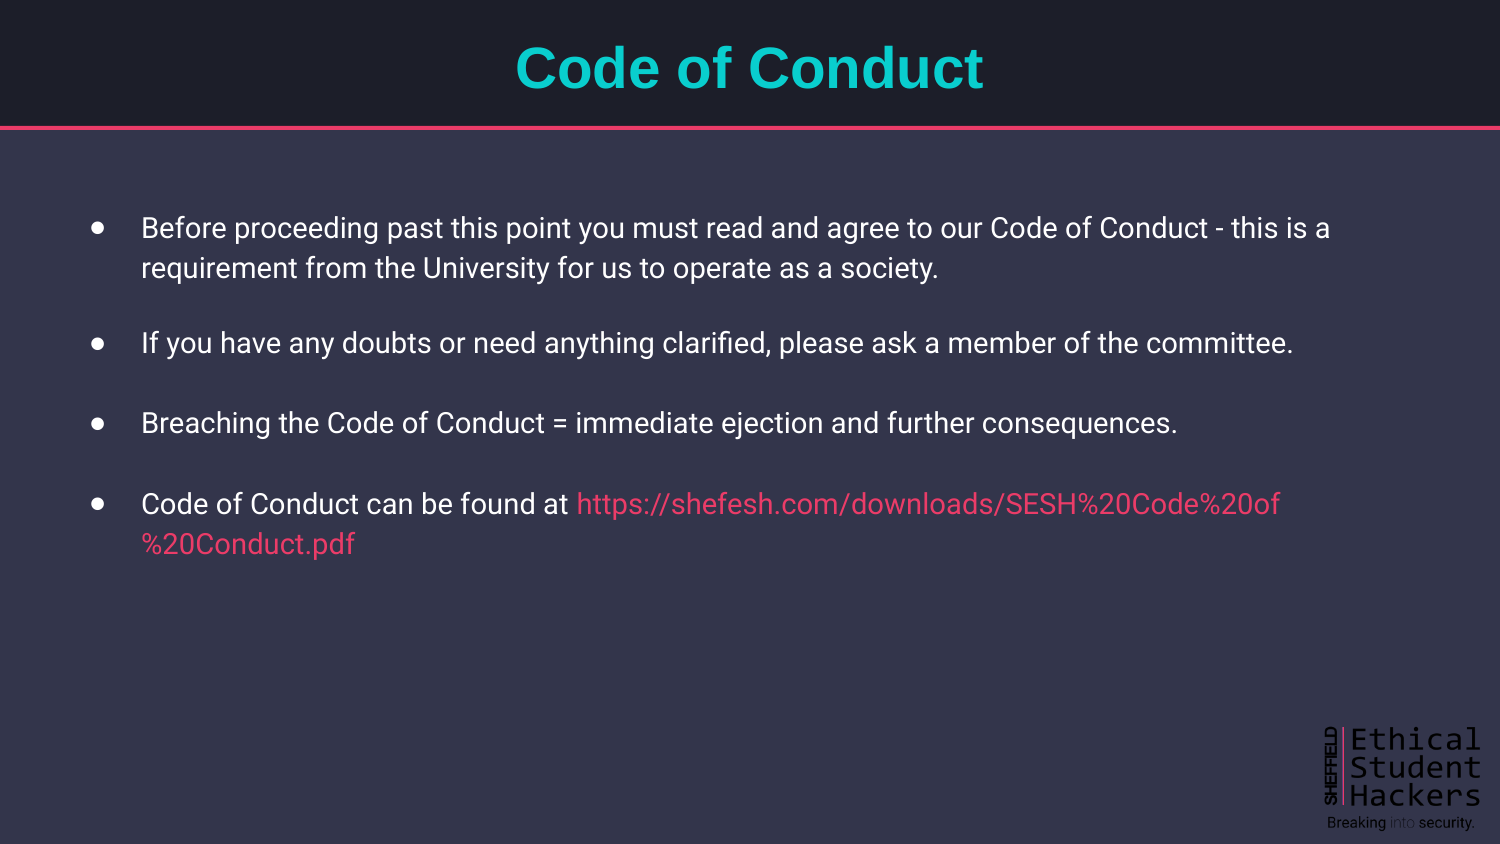

# Code of Conduct
Before proceeding past this point you must read and agree to our Code of Conduct - this is a requirement from the University for us to operate as a society.
If you have any doubts or need anything clarified, please ask a member of the committee.
Breaching the Code of Conduct = immediate ejection and further consequences.
Code of Conduct can be found at https://shefesh.com/downloads/SESH%20Code%20of%20Conduct.pdf